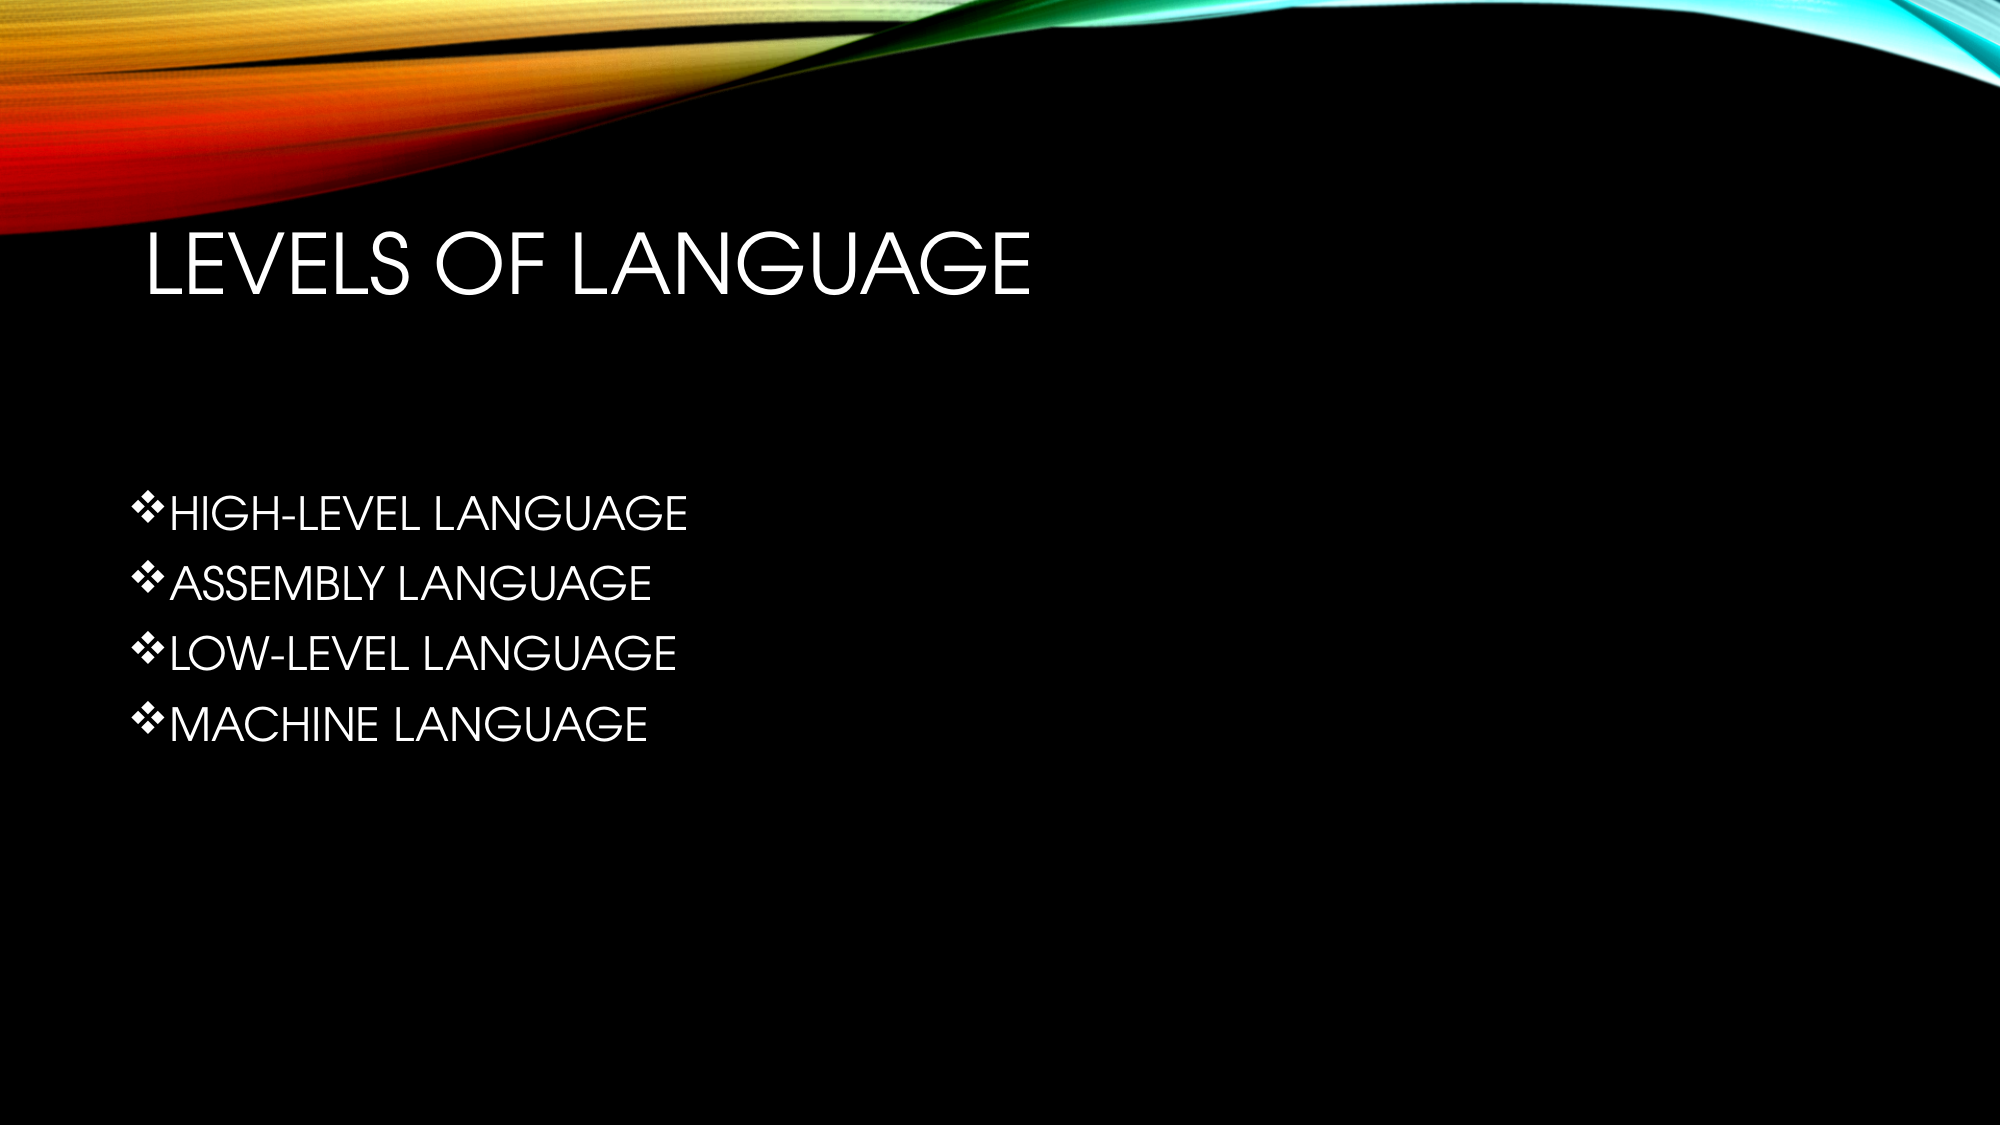

# Levels of LANGUAGE
HIGH-LEVEL LANGUAGE
ASSEMBLY LANGUAGE
LOW-LEVEL LANGUAGE
MACHINE LANGUAGE